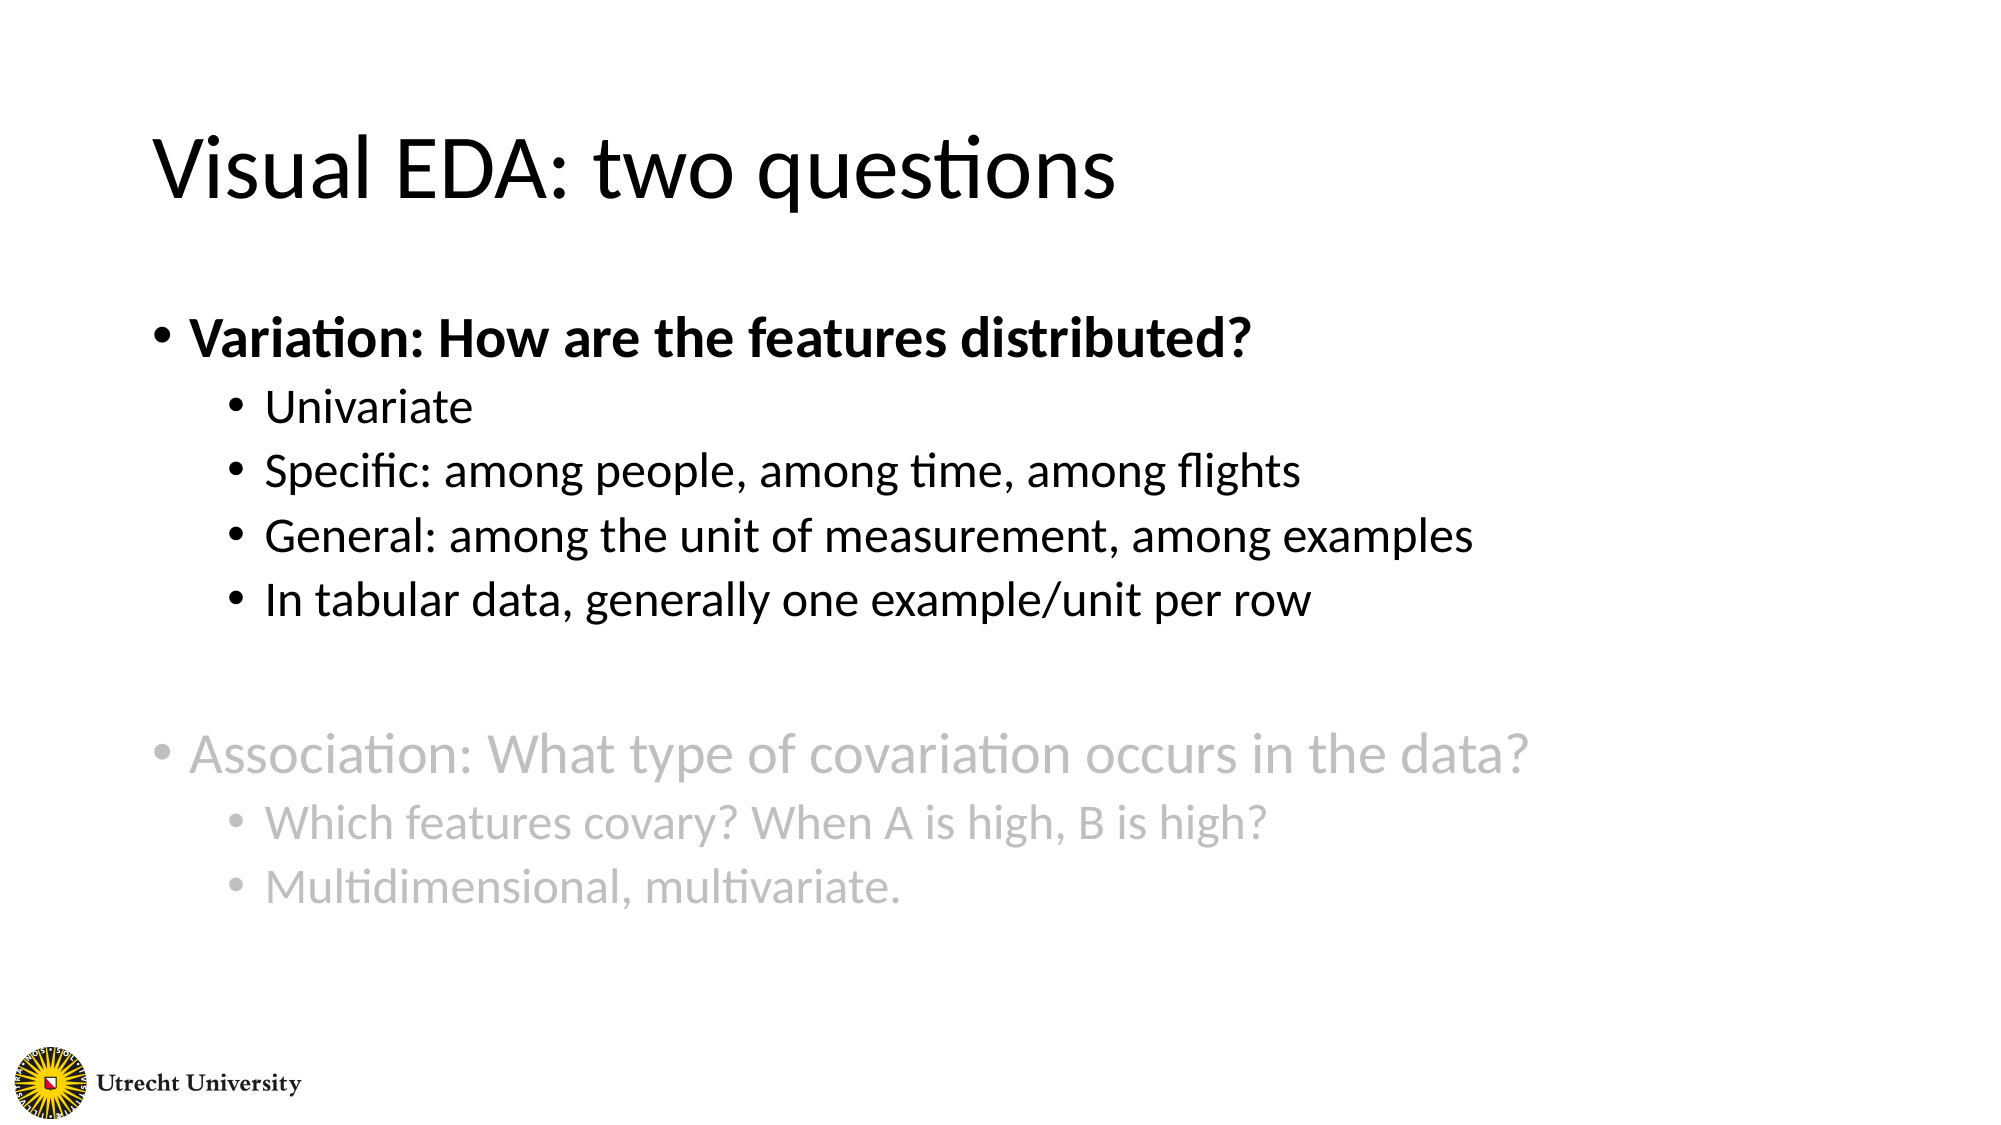

Visual EDA: two questions
Variation: How are the features distributed?
Univariate
Specific: among people, among time, among flights
General: among the unit of measurement, among examples
In tabular data, generally one example/unit per row

Association: What type of covariation occurs in the data?
Which features covary? When A is high, B is high?
Multidimensional, multivariate.